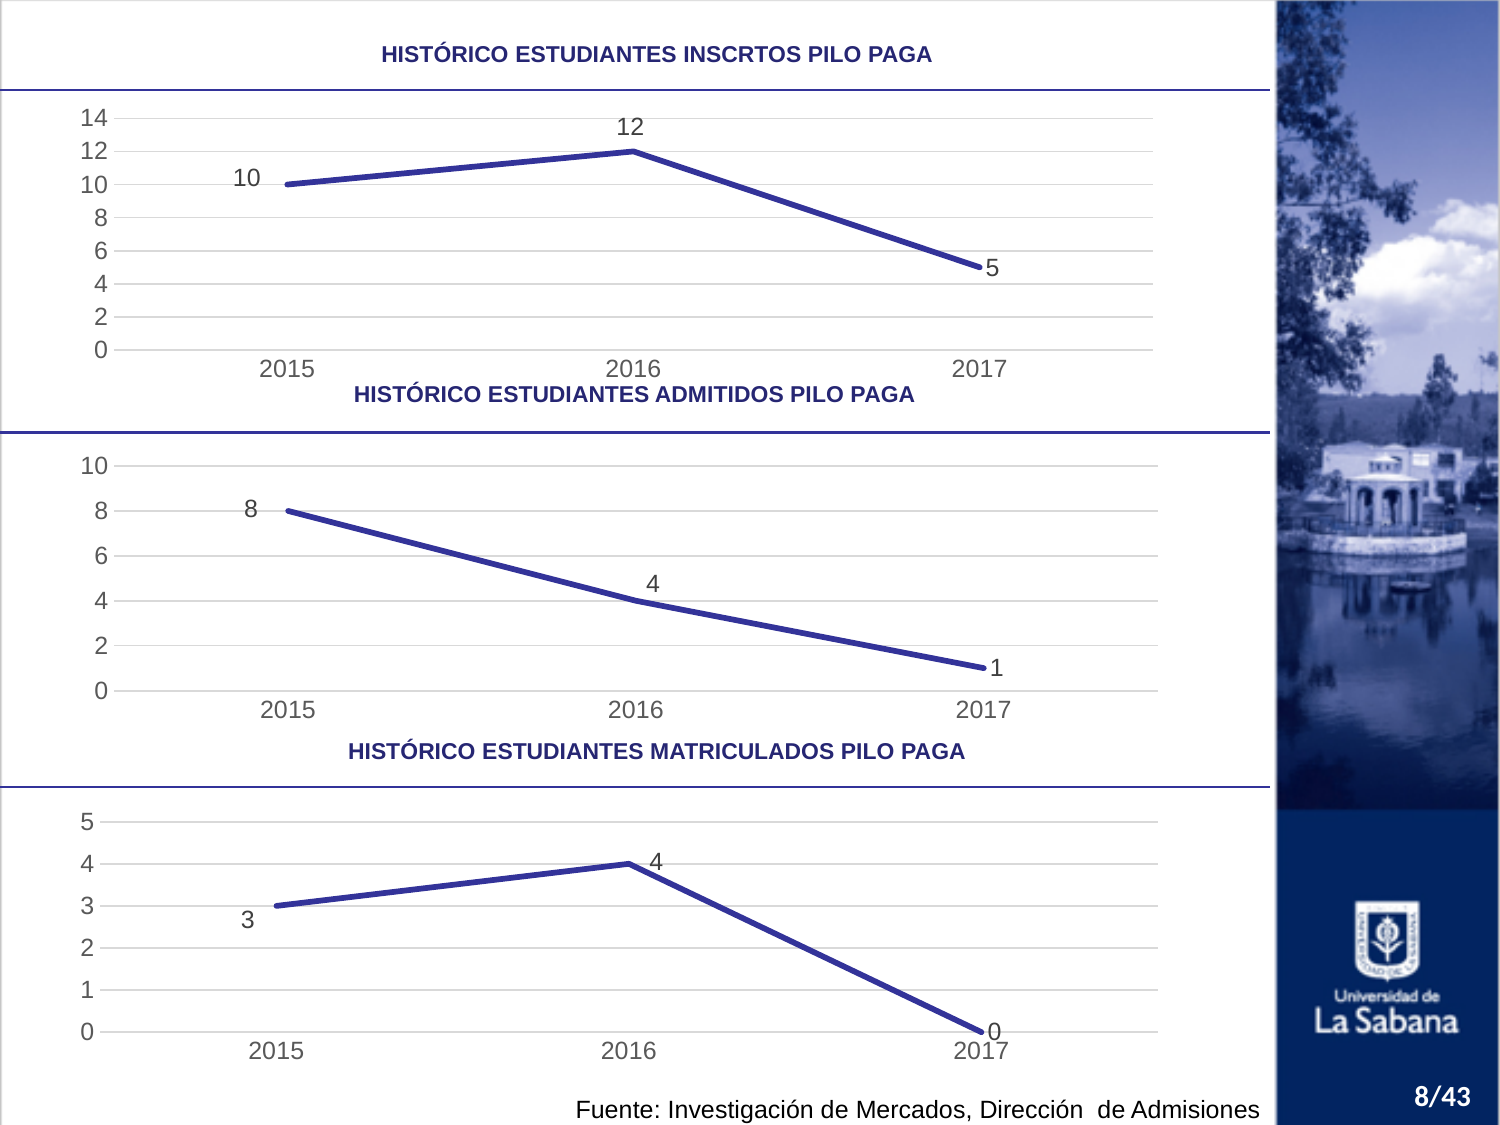

HISTÓRICO ESTUDIANTES INSCRTOS PILO PAGA

### Chart

| Category | Pilo Paga |
|---|---|
| 2015 | 10.0 |
| 2016 | 12.0 |
| 2017 | 5.0 |
HISTÓRICO ESTUDIANTES ADMITIDOS PILO PAGA

### Chart

| Category | Pilo Paga |
|---|---|
| 2015 | 8.0 |
| 2016 | 4.0 |
| 2017 | 1.0 |
HISTÓRICO ESTUDIANTES MATRICULADOS PILO PAGA

### Chart

| Category | Pilo Paga |
|---|---|
| 2015 | 3.0 |
| 2016 | 4.0 |
| 2017 | 0.0 |
8/43
Fuente: Investigación de Mercados, Dirección  de Admisiones